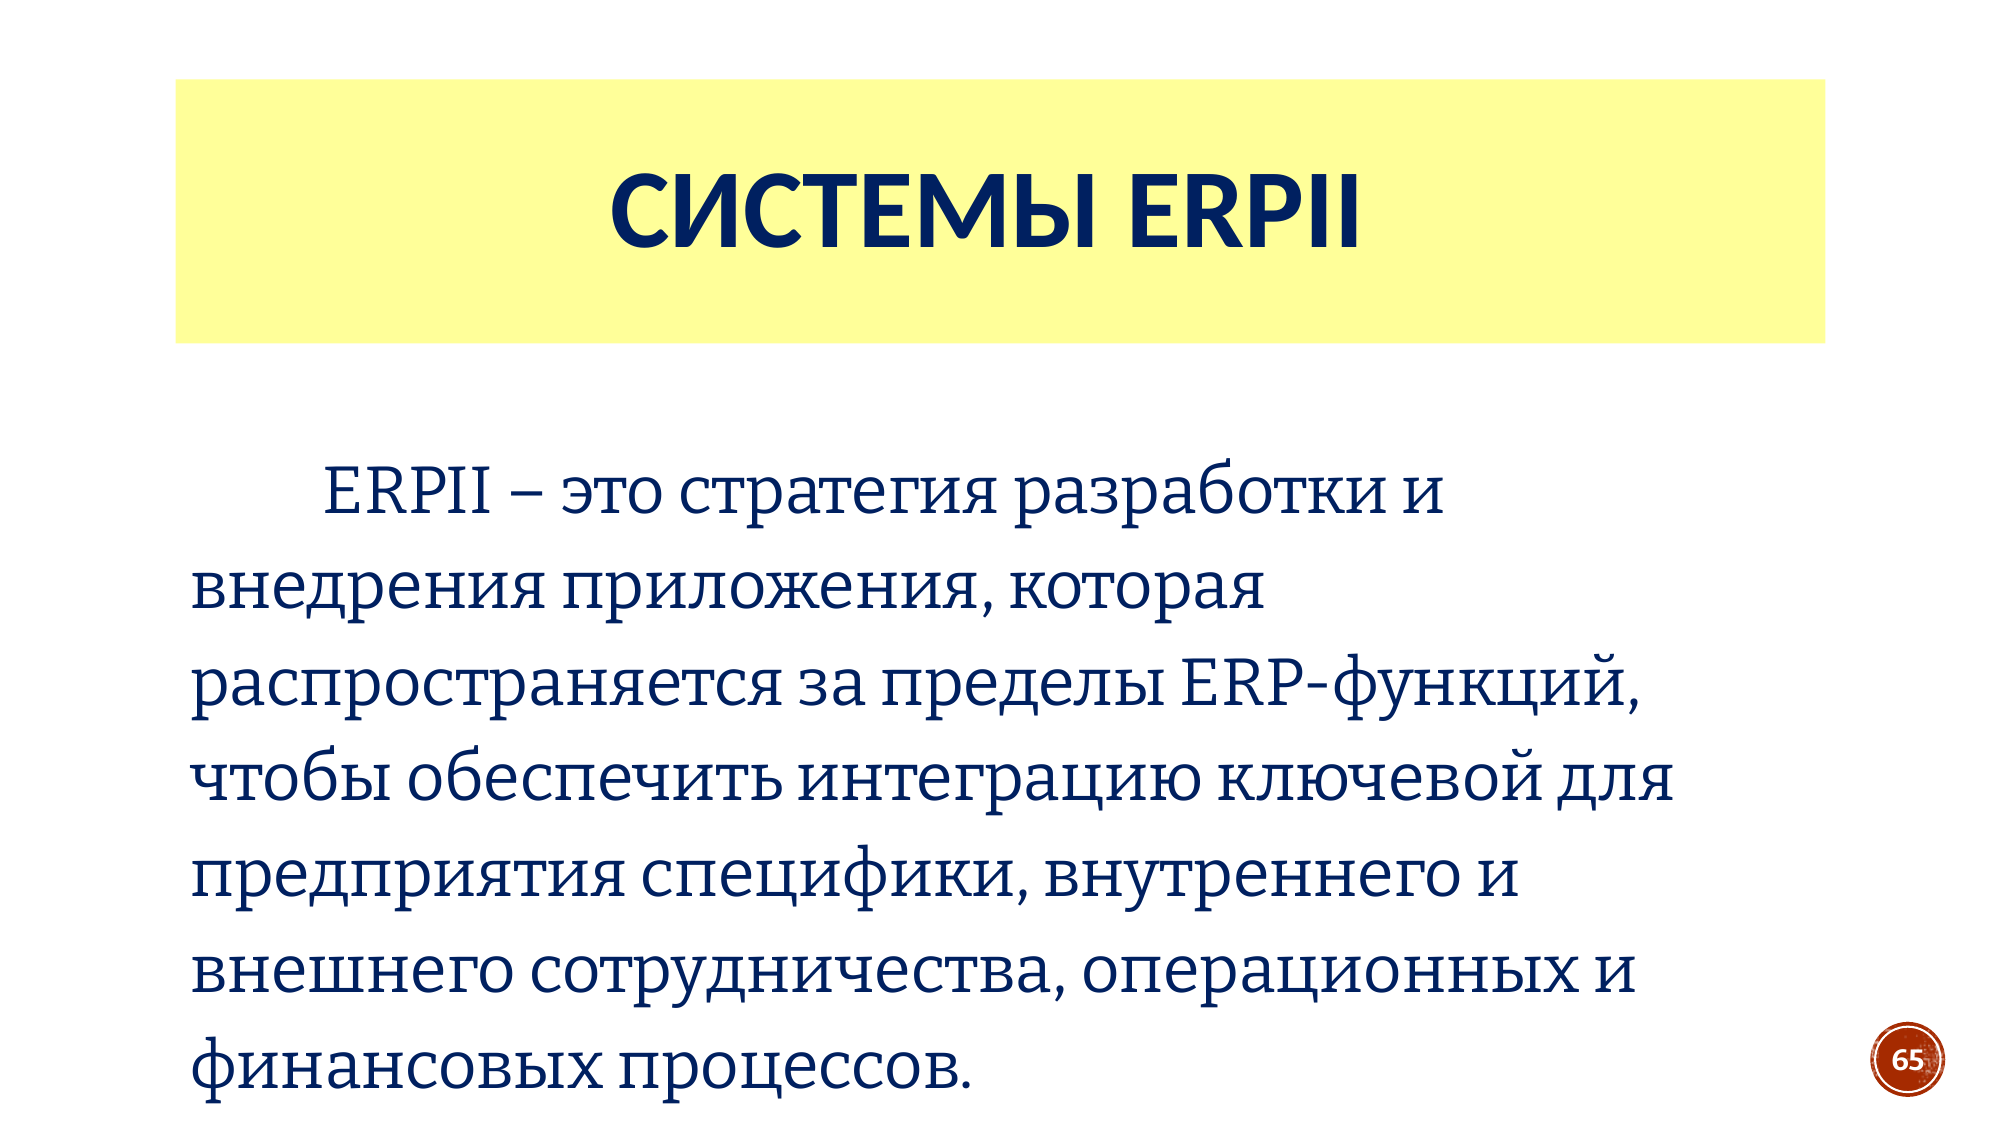

# Системы ERPII

ERPII – это стратегия разработки и внедрения приложения, которая распространяется за пределы ERP-функций, чтобы обеспечить интеграцию ключевой для предприятия специфики, внутреннего и внешнего сотрудничества, операционных и финансовых процессов.
65